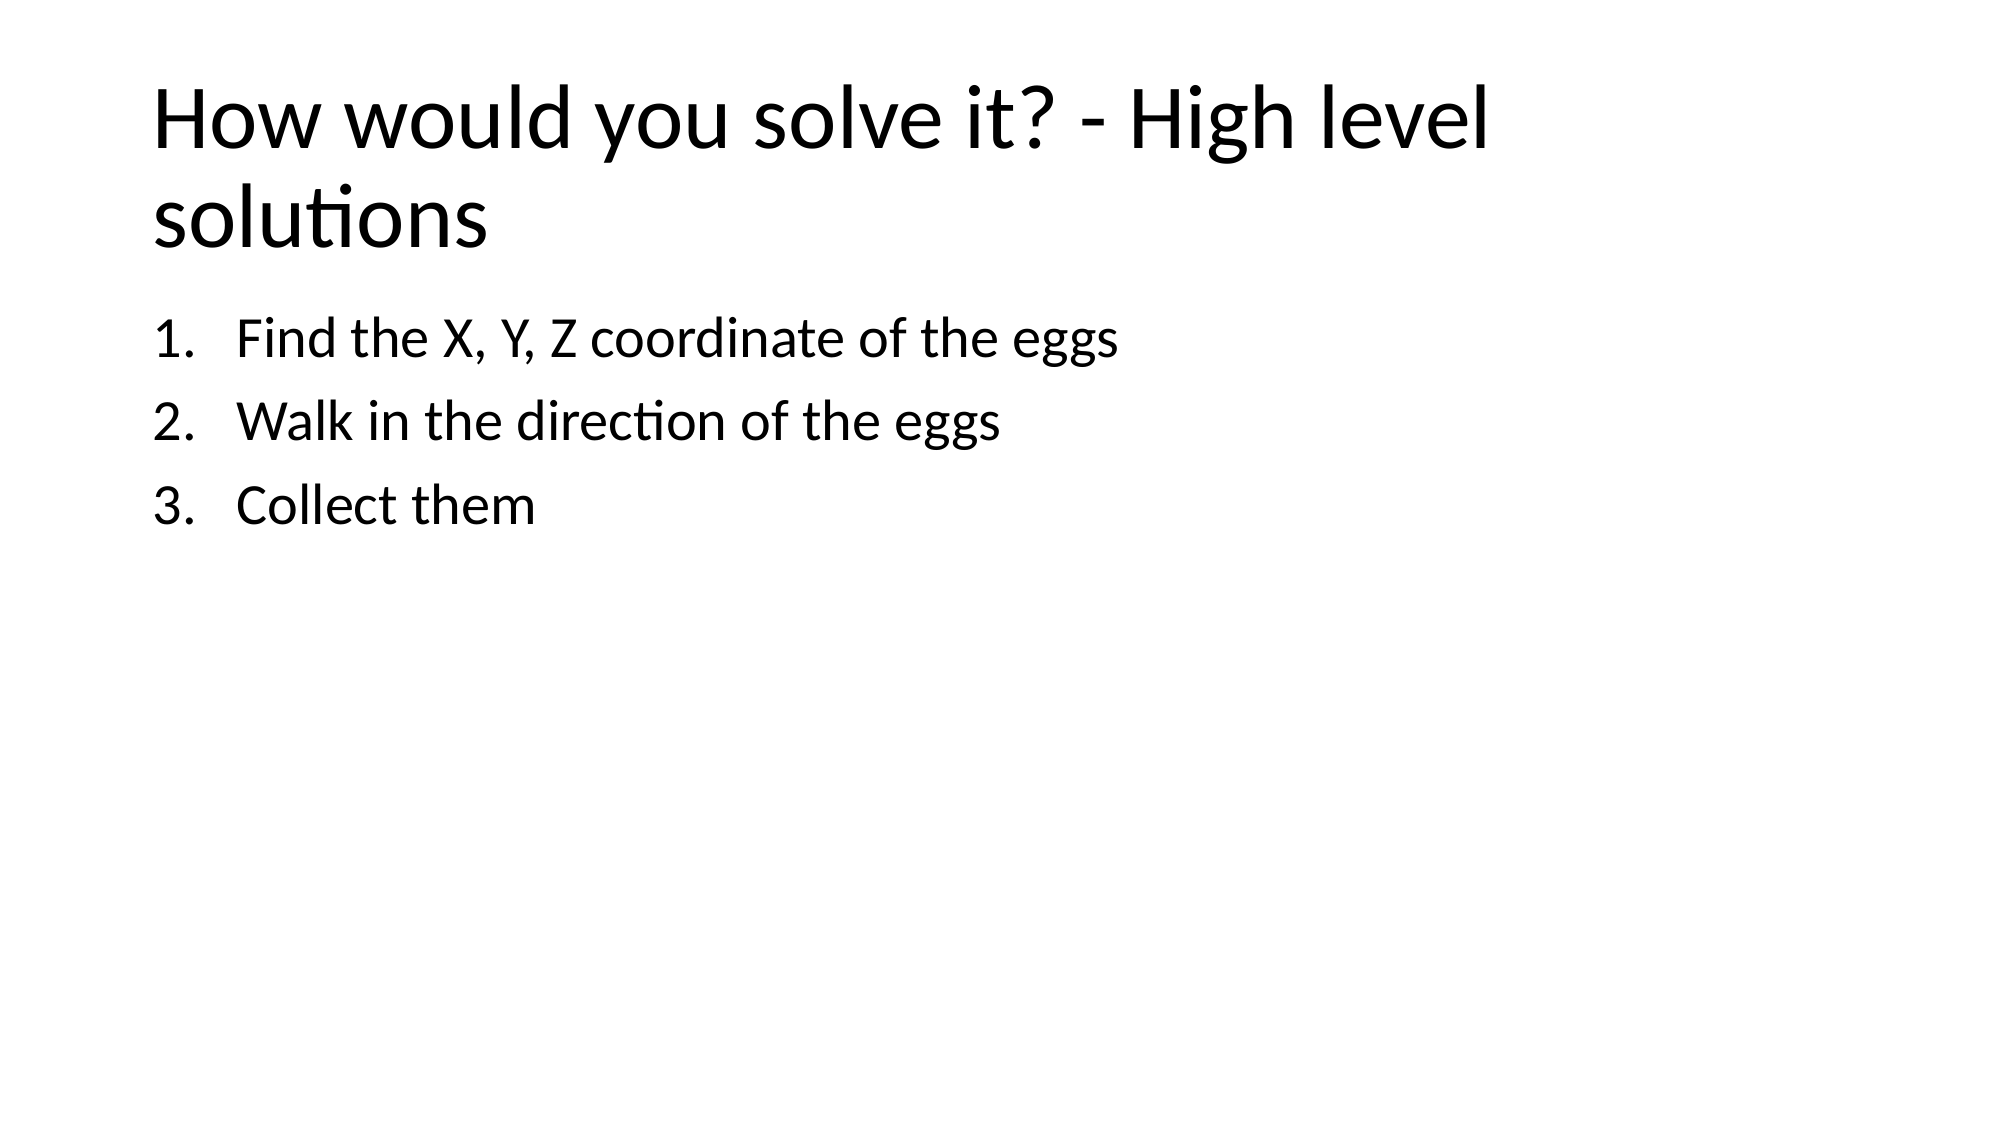

# How would you solve it? - High level solutions
Find the X, Y, Z coordinate of the eggs
Walk in the direction of the eggs
Collect them